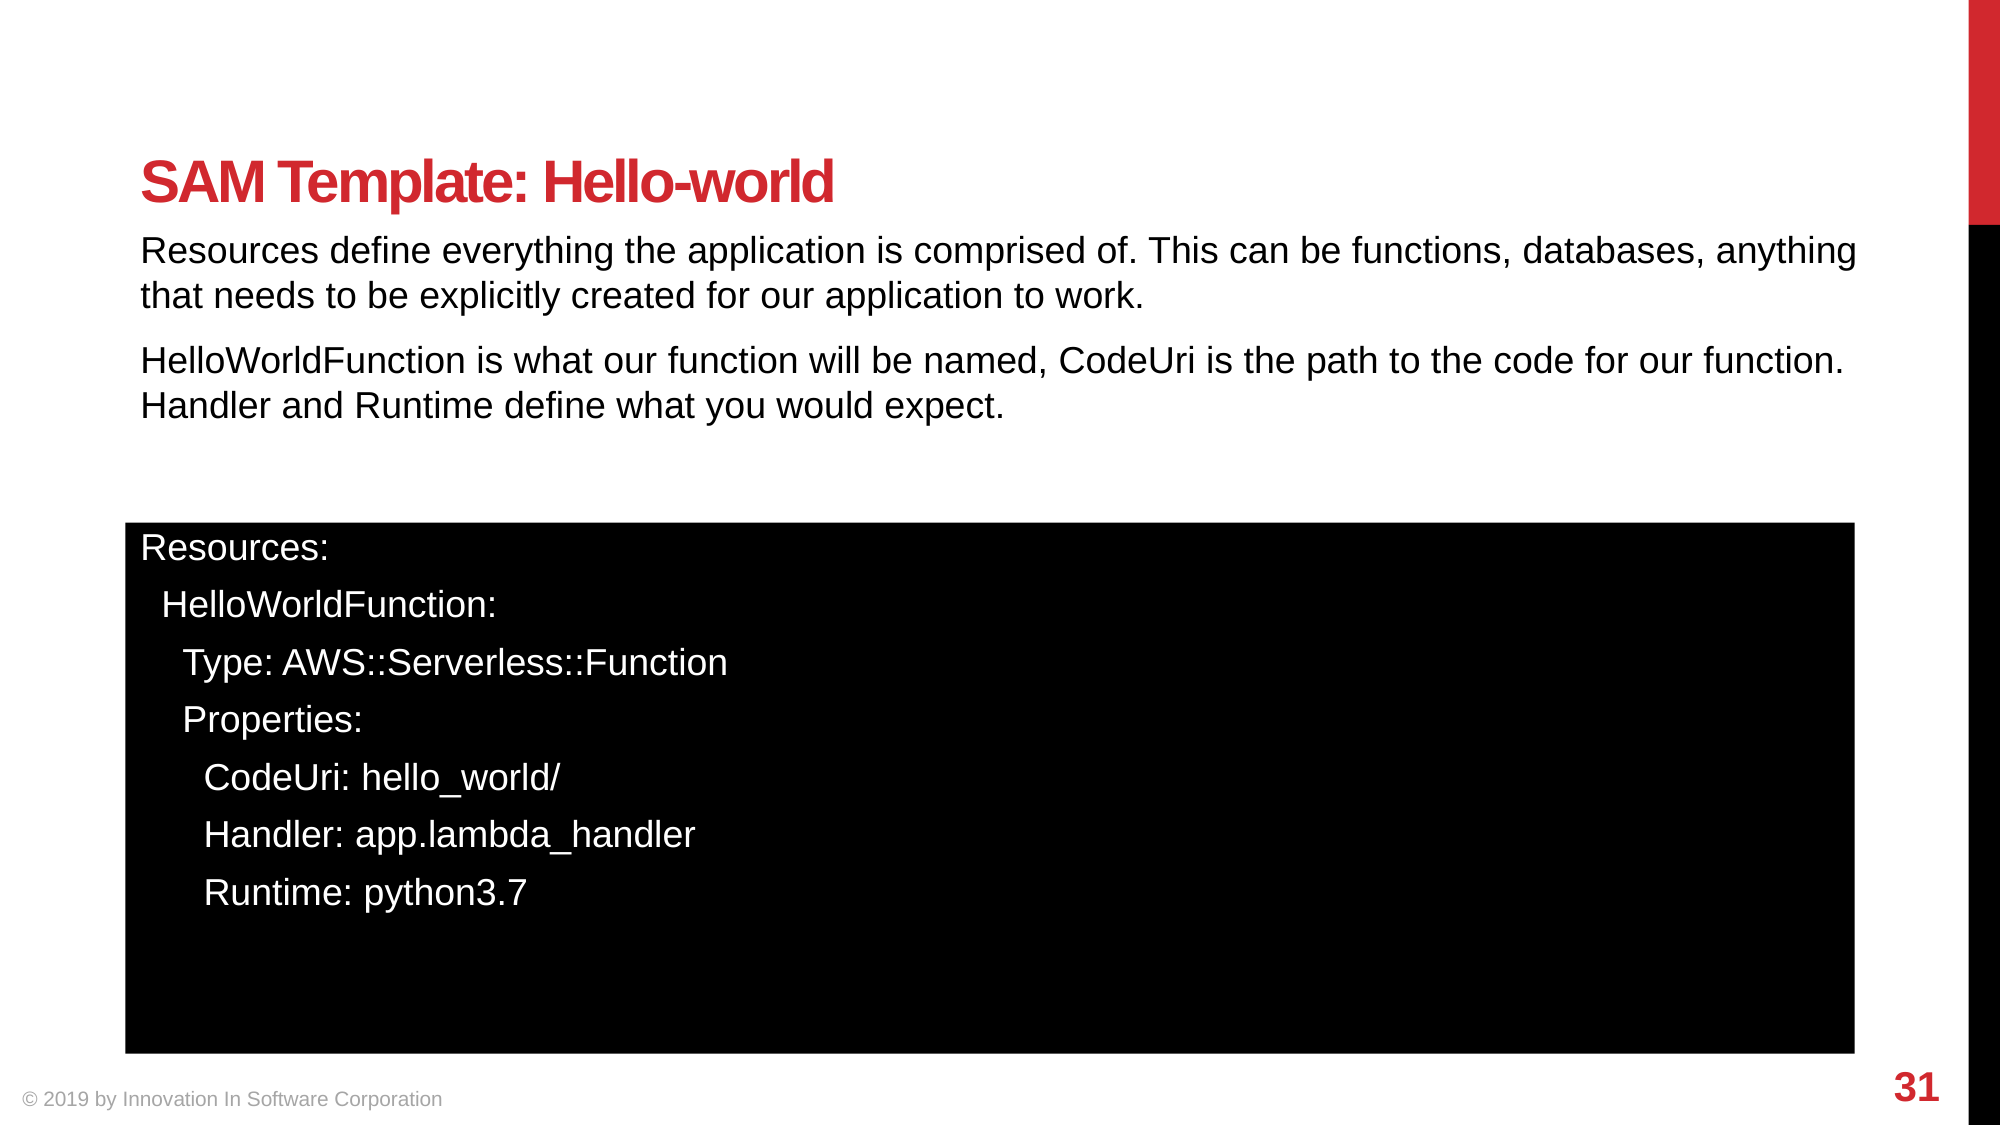

SAM Template: Hello-world
Resources define everything the application is comprised of. This can be functions, databases, anything that needs to be explicitly created for our application to work.
HelloWorldFunction is what our function will be named, CodeUri is the path to the code for our function. Handler and Runtime define what you would expect.

Resources:
  HelloWorldFunction:
    Type: AWS::Serverless::Function
    Properties:
      CodeUri: hello_world/
      Handler: app.lambda_handler
      Runtime: python3.7
31
© 2019 by Innovation In Software Corporation